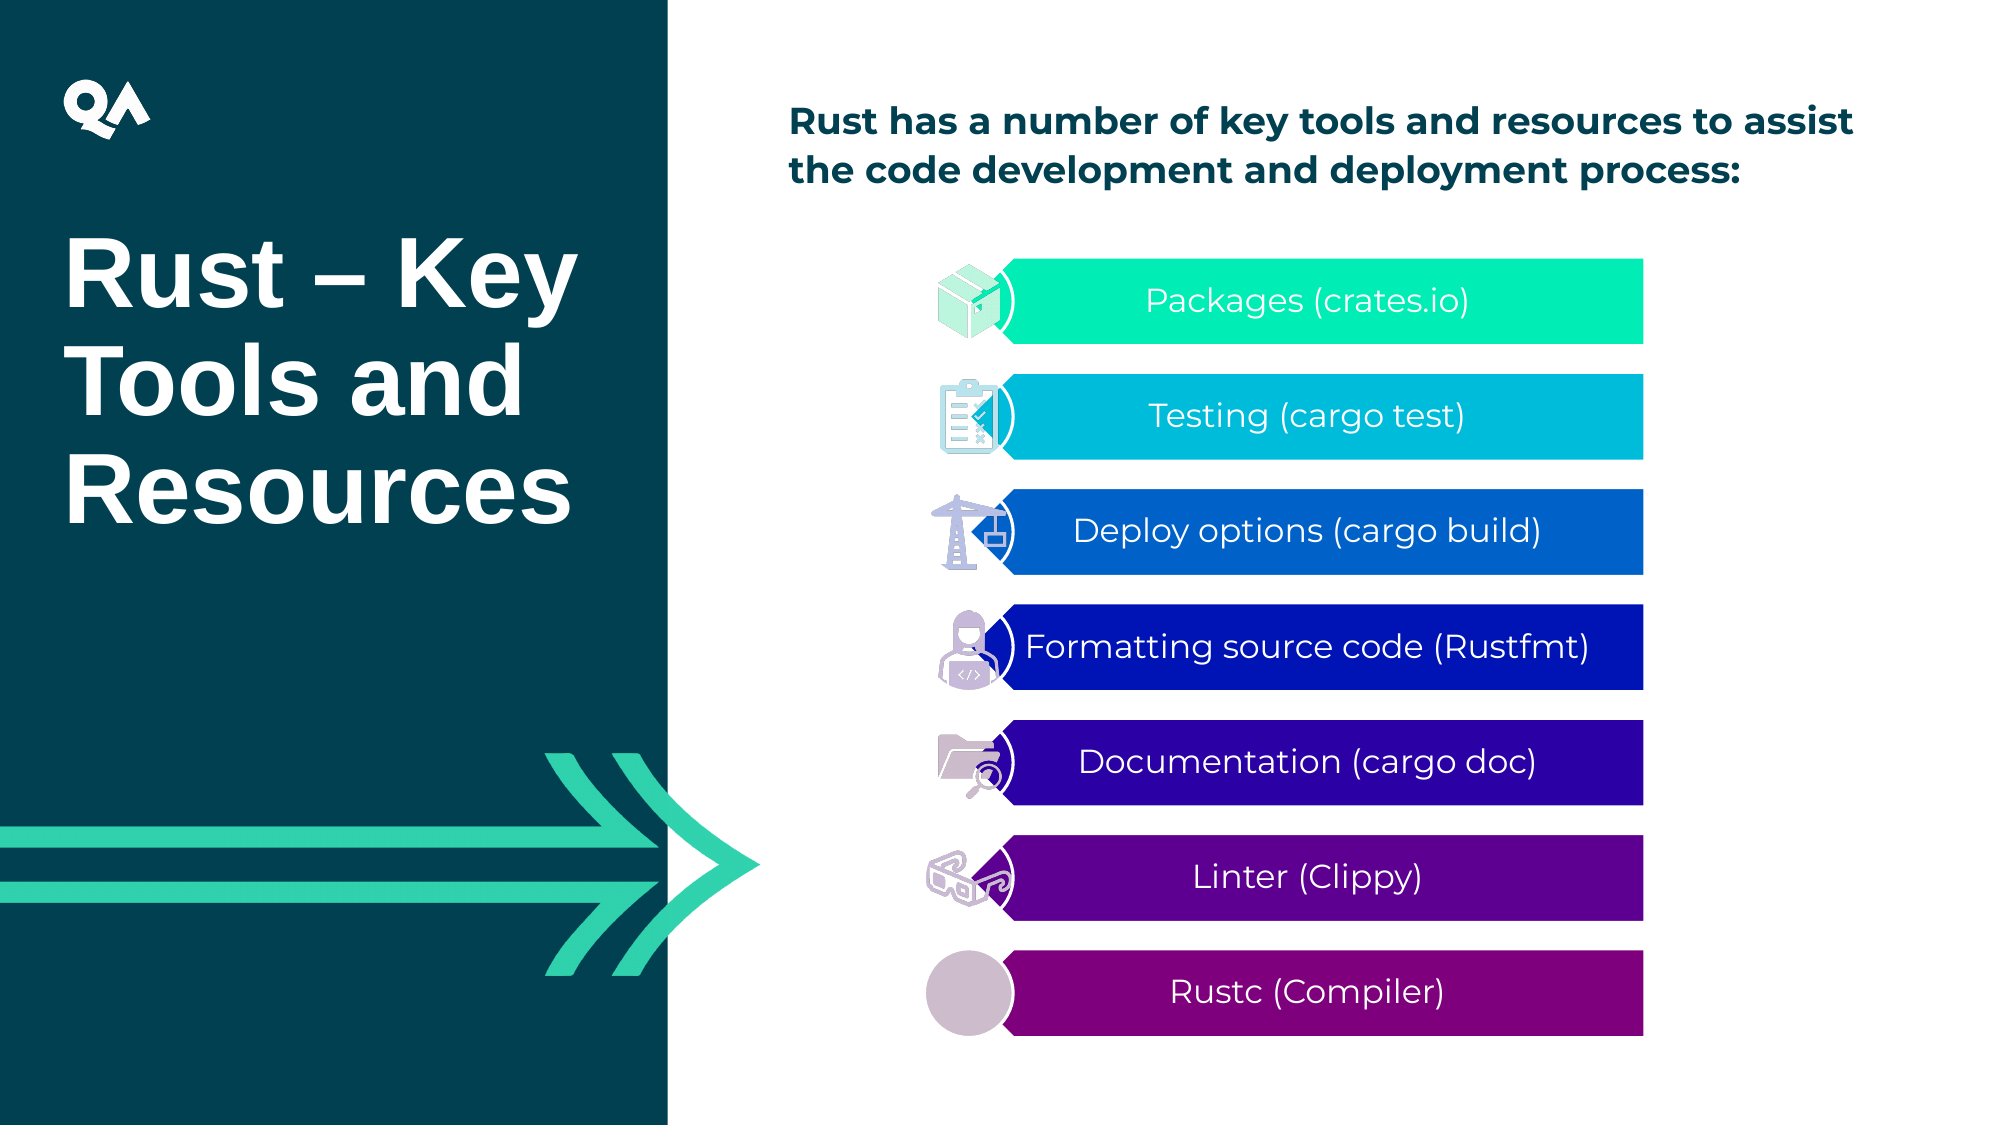

Rust has a number of key tools and resources to assist the code development and deployment process:

Rust – Key Tools and Resources
Packages (crates.io)
Testing (cargo test)
Deploy options (cargo build)
Formatting source code (Rustfmt)
Documentation (cargo doc)
Linter (Clippy)
Rustc (Compiler)